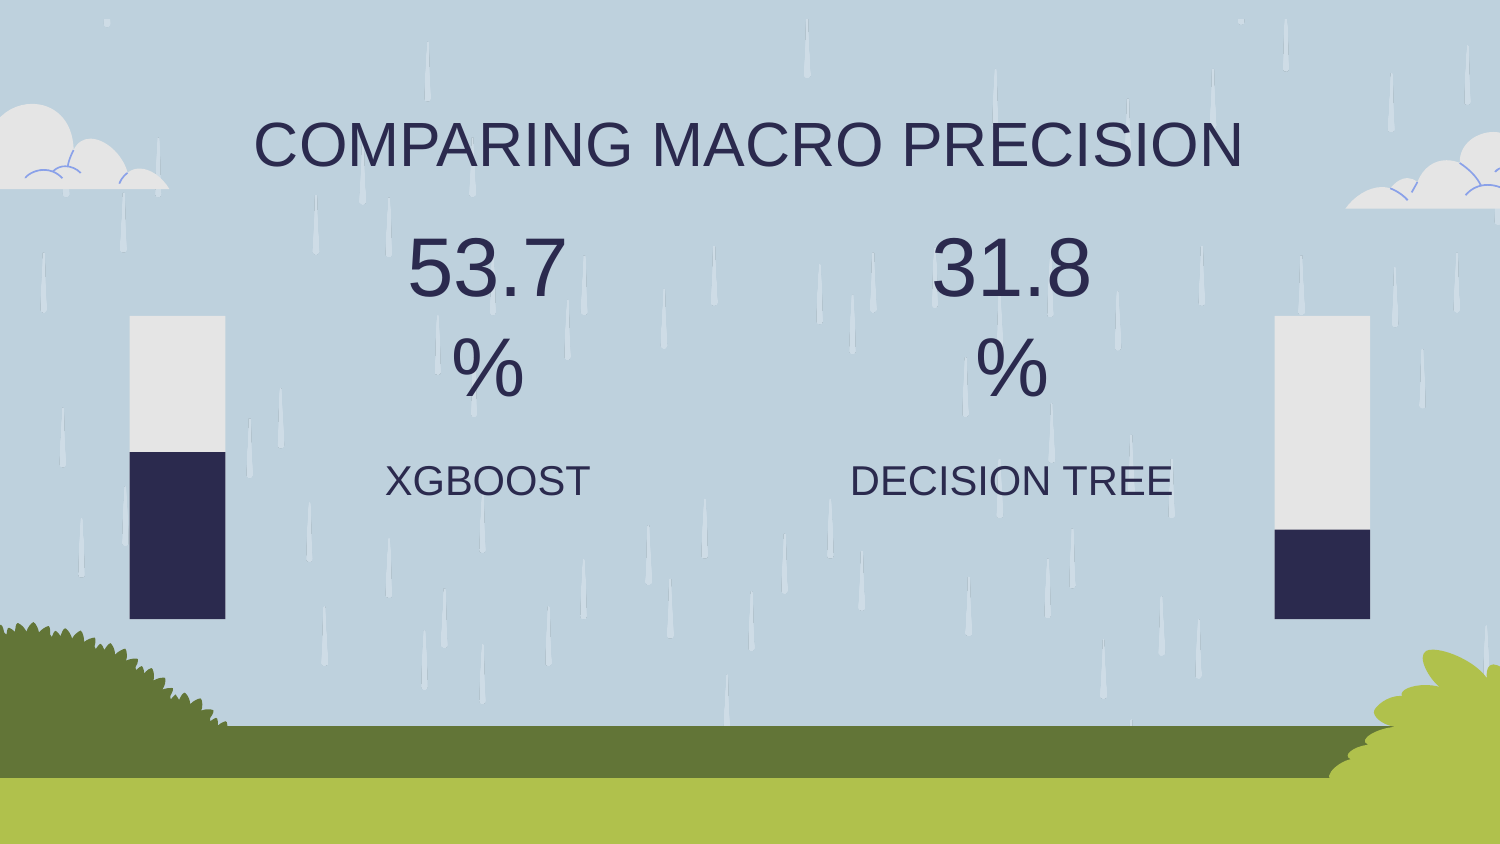

COMPARING MACRO PRECISION
# 53.7%
31.8%

XGBOOST
DECISION TREE